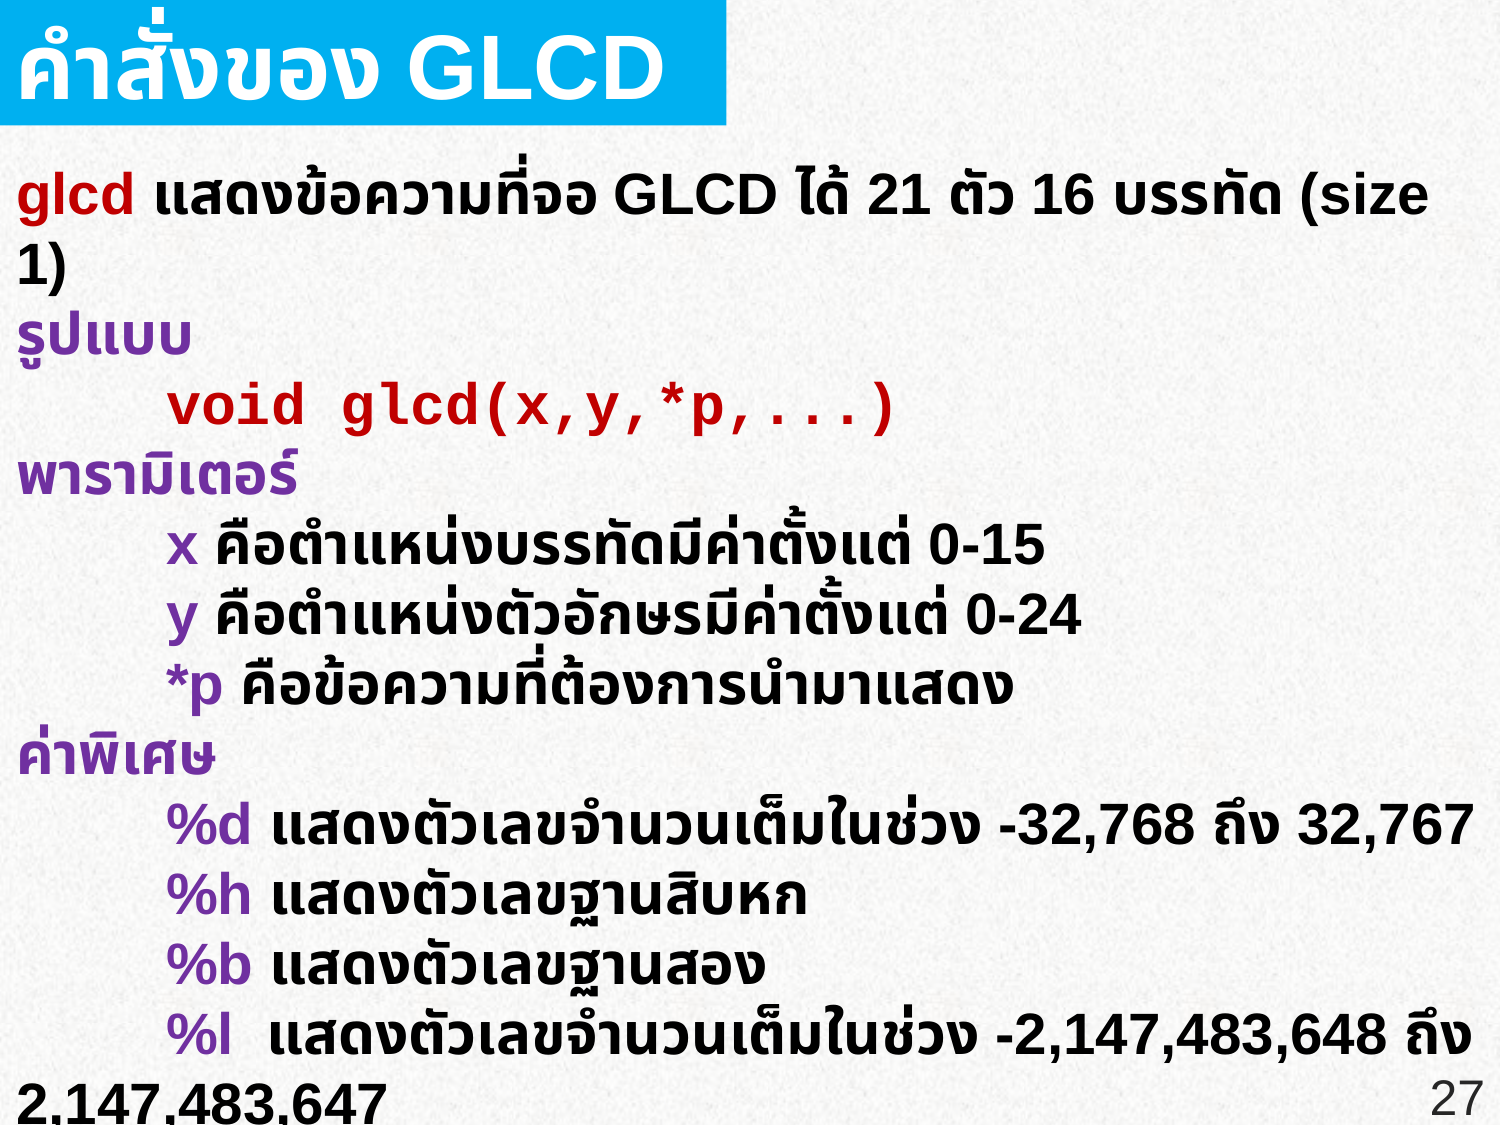

คำสั่งของ GLCD
glcd แสดงข้อความที่จอ GLCD ได้ 21 ตัว 16 บรรทัด (size 1)
รูปแบบ
	void glcd(x,y,*p,...)
พารามิเตอร์
	x คือตำแหน่งบรรทัดมีค่าตั้งแต่ 0-15
	y คือตำแหน่งตัวอักษรมีค่าตั้งแต่ 0-24
	*p คือข้อความที่ต้องการนำมาแสดง
ค่าพิเศษ
	%d แสดงตัวเลขจำนวนเต็มในช่วง -32,768 ถึง 32,767
	%h แสดงตัวเลขฐานสิบหก
	%b แสดงตัวเลขฐานสอง
	%l  แสดงตัวเลขจำนวนเต็มในช่วง -2,147,483,648 ถึง 2,147,483,647
	%f  แสดงผลตัวเลขจำนวนจริง (แสดงทศนิยม 3 หลัก)
27